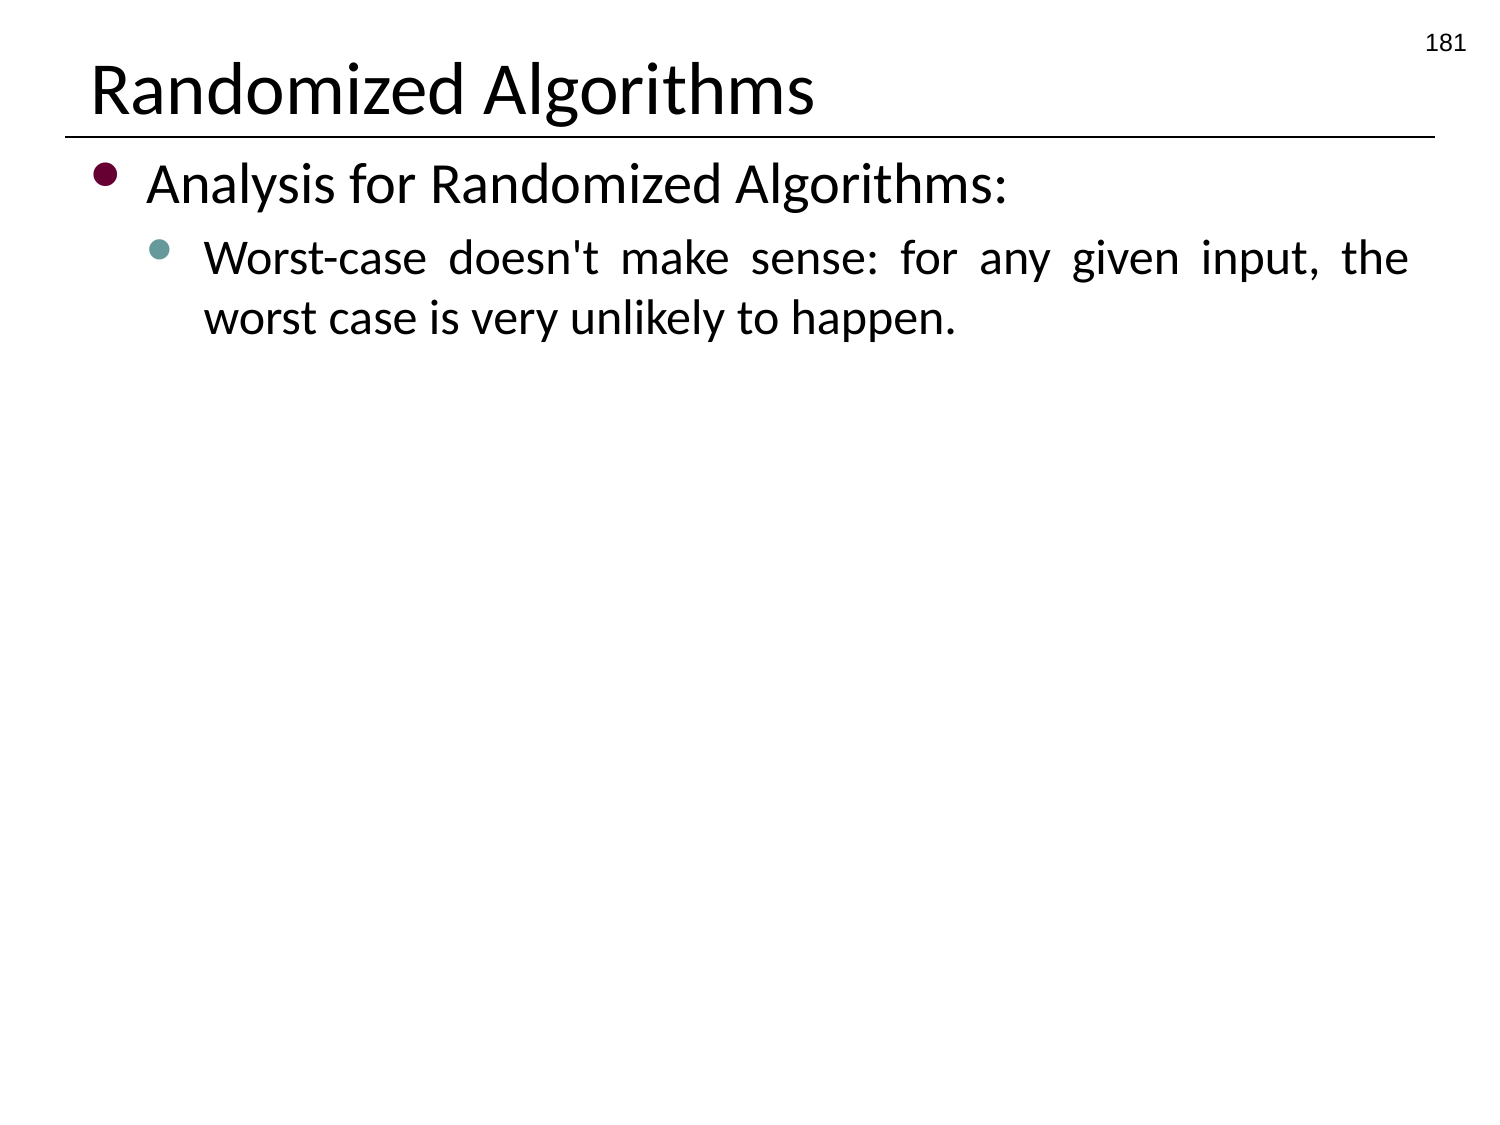

181
# Randomized Algorithms
Analysis for Randomized Algorithms:
Worst-case doesn't make sense: for any given input, the worst case is very unlikely to happen.